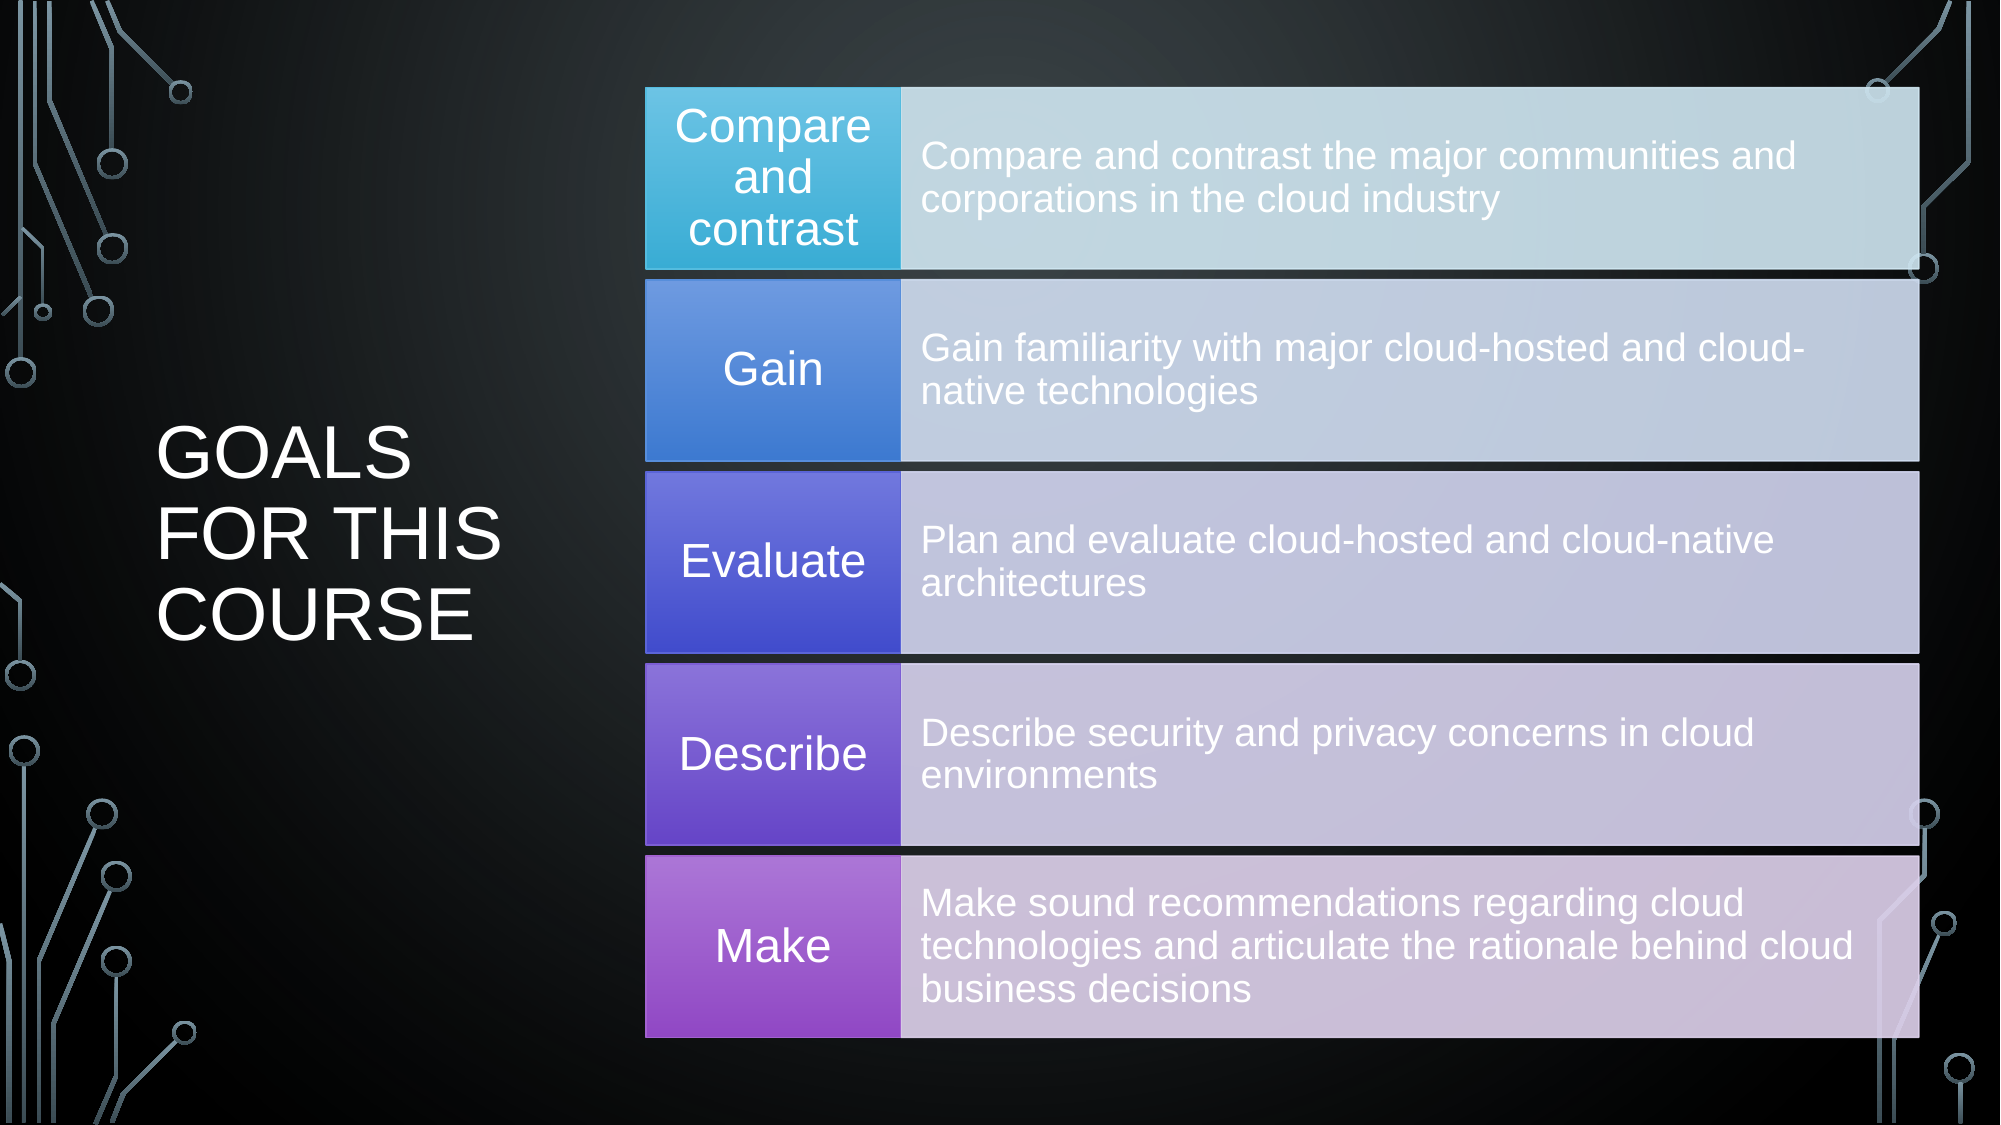

Compare and contrast the major communities and corporations in the cloud industry
Compare and contrast
Gain familiarity with major cloud-hosted and cloud-native technologies
Gain
Plan and evaluate cloud-hosted and cloud-native architectures
Evaluate
Describe security and privacy concerns in cloud environments
Describe
Make sound recommendations regarding cloud technologies and articulate the rationale behind cloud business decisions
Make
# Goals for this Course